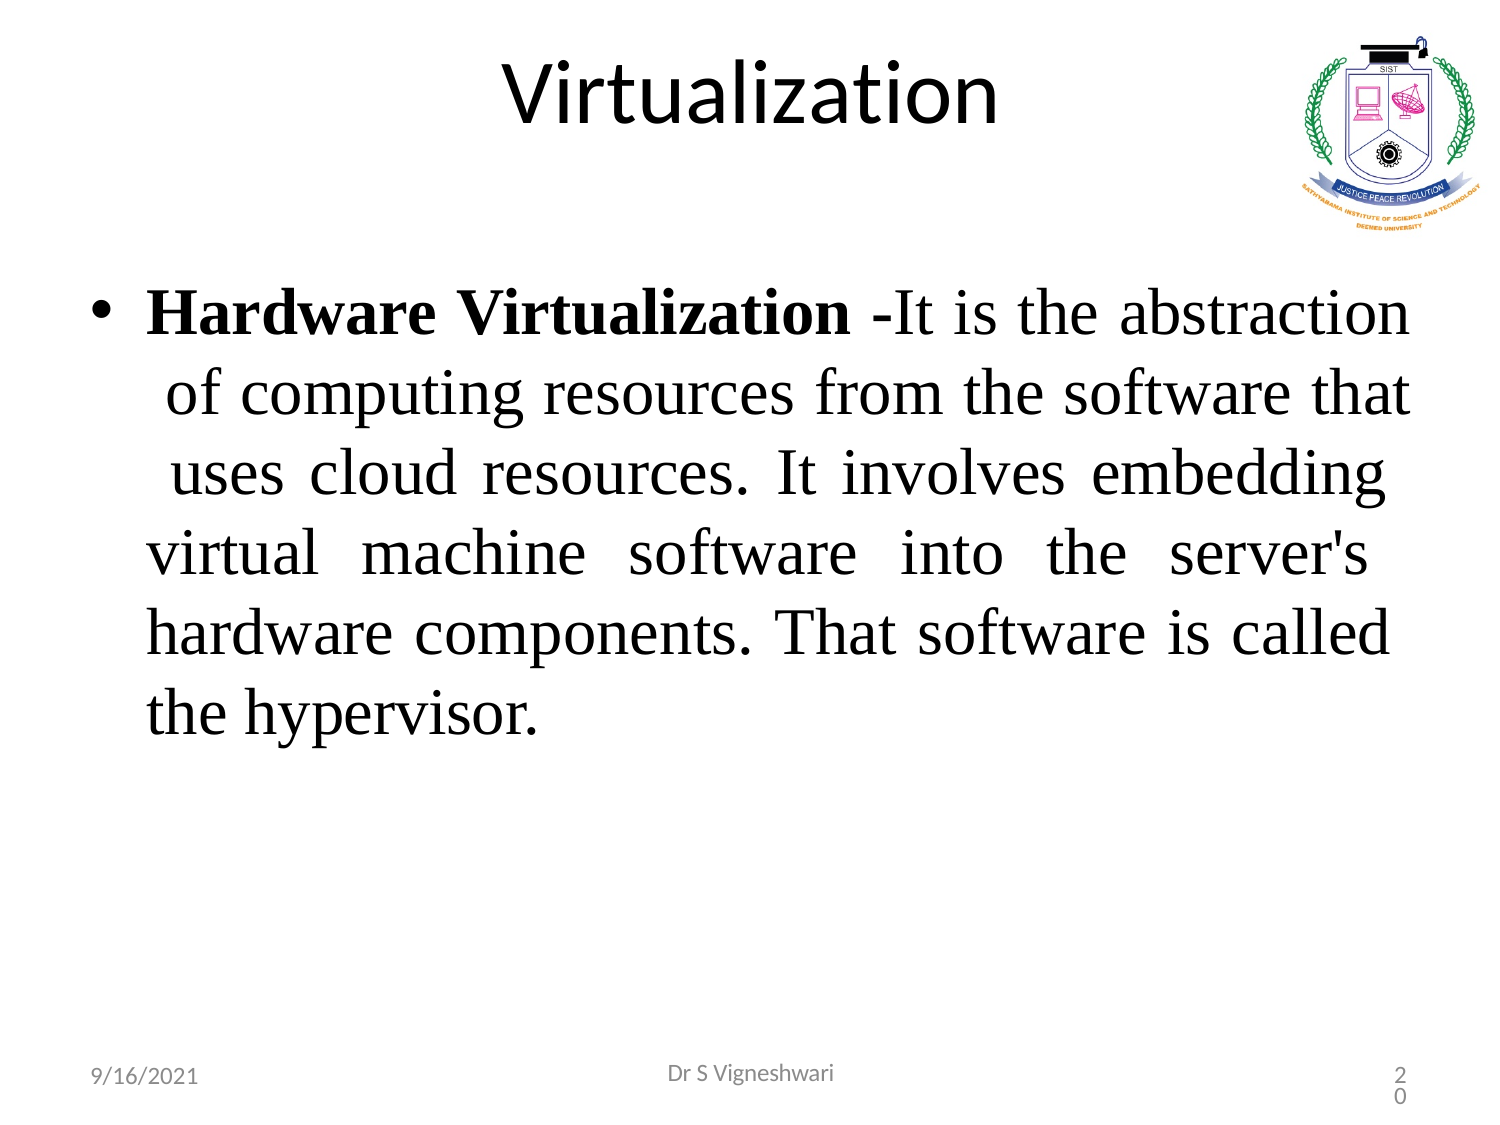

# Virtualization
Hardware Virtualization -It is the abstraction  of computing resources from the software that  uses cloud resources. It involves embedding  virtual machine software into the server's  hardware components. That software is called  the hypervisor.
9/16/2021
Dr S Vigneshwari
20